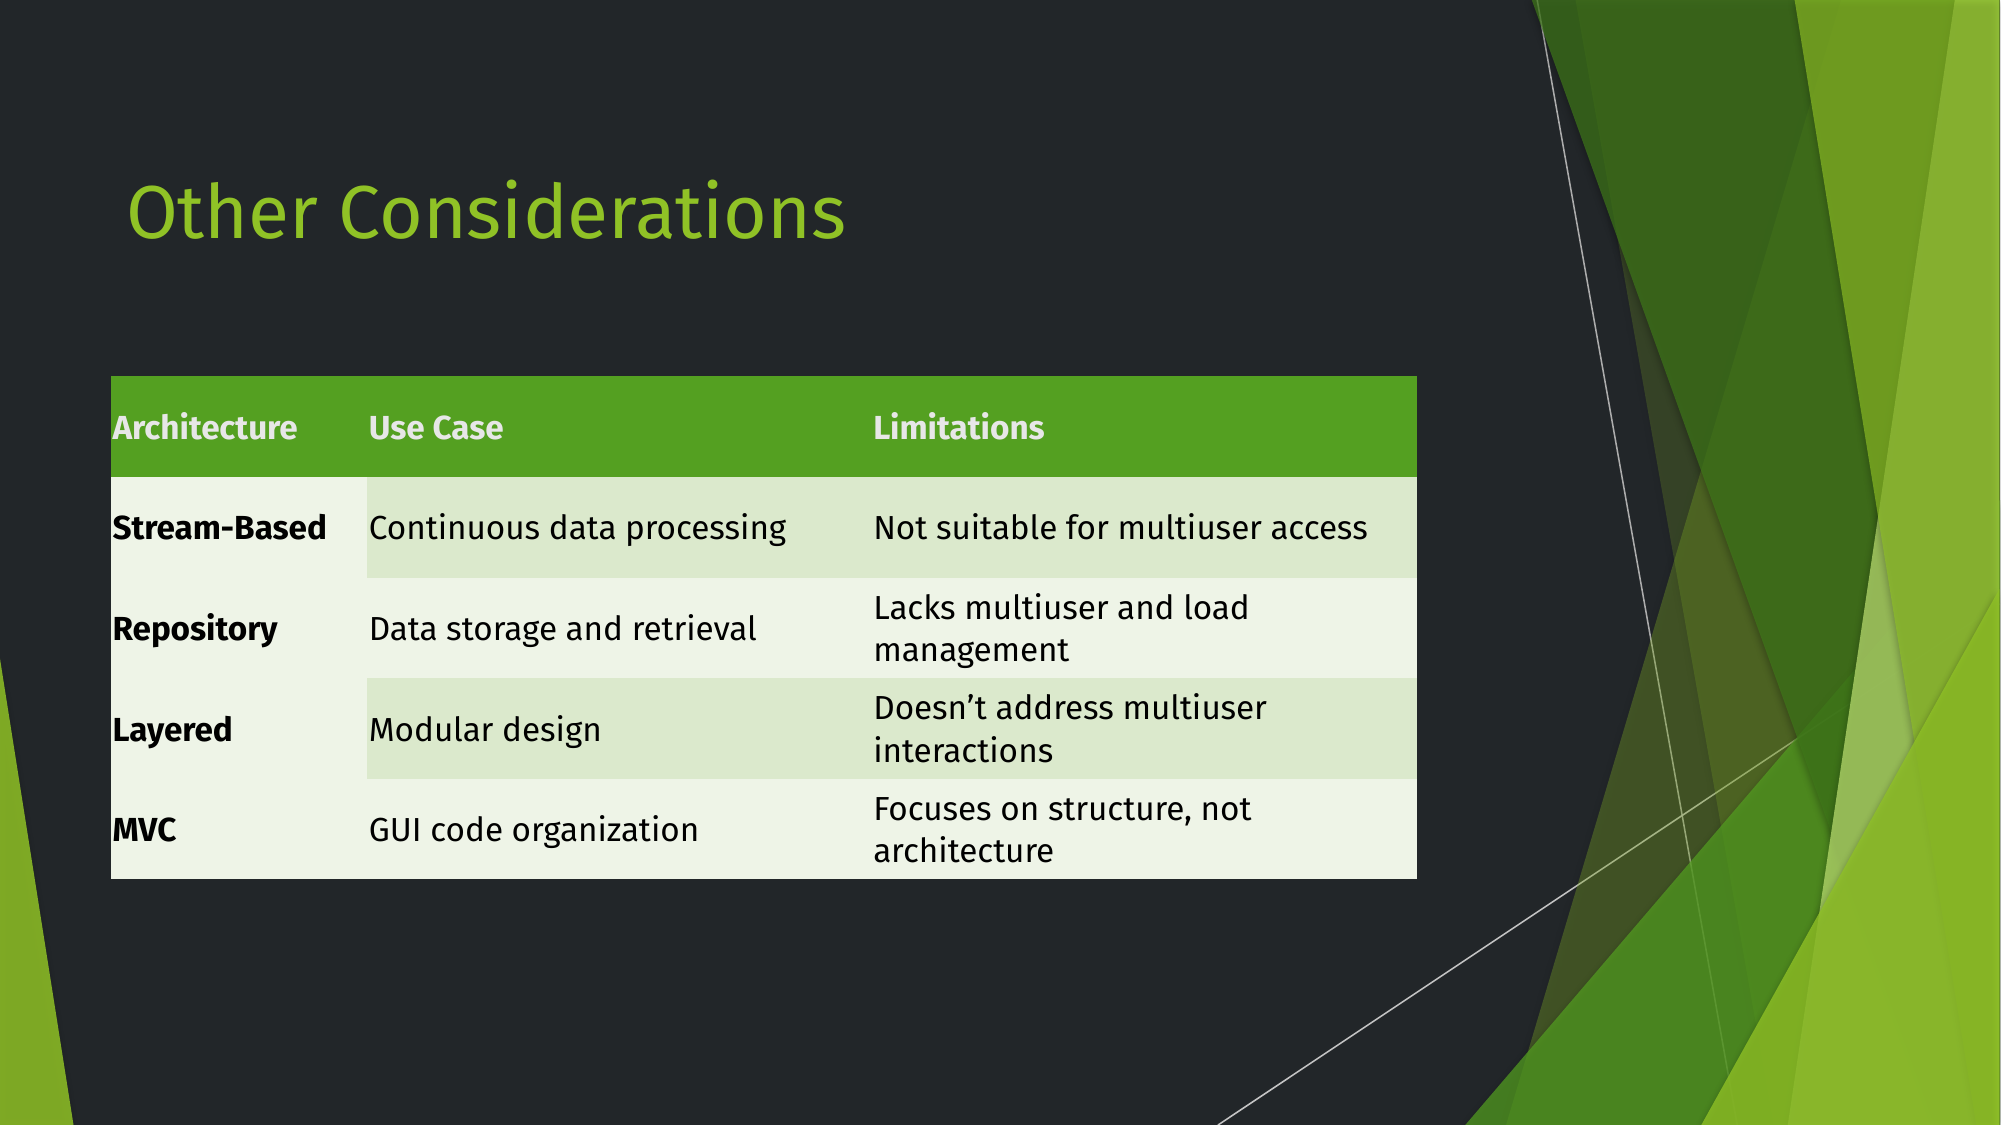

# Other Considerations
| Architecture | Use Case | Limitations |
| --- | --- | --- |
| Stream-Based | Continuous data processing | Not suitable for multiuser access |
| Repository | Data storage and retrieval | Lacks multiuser and load management |
| Layered | Modular design | Doesn’t address multiuser interactions |
| MVC | GUI code organization | Focuses on structure, not architecture |